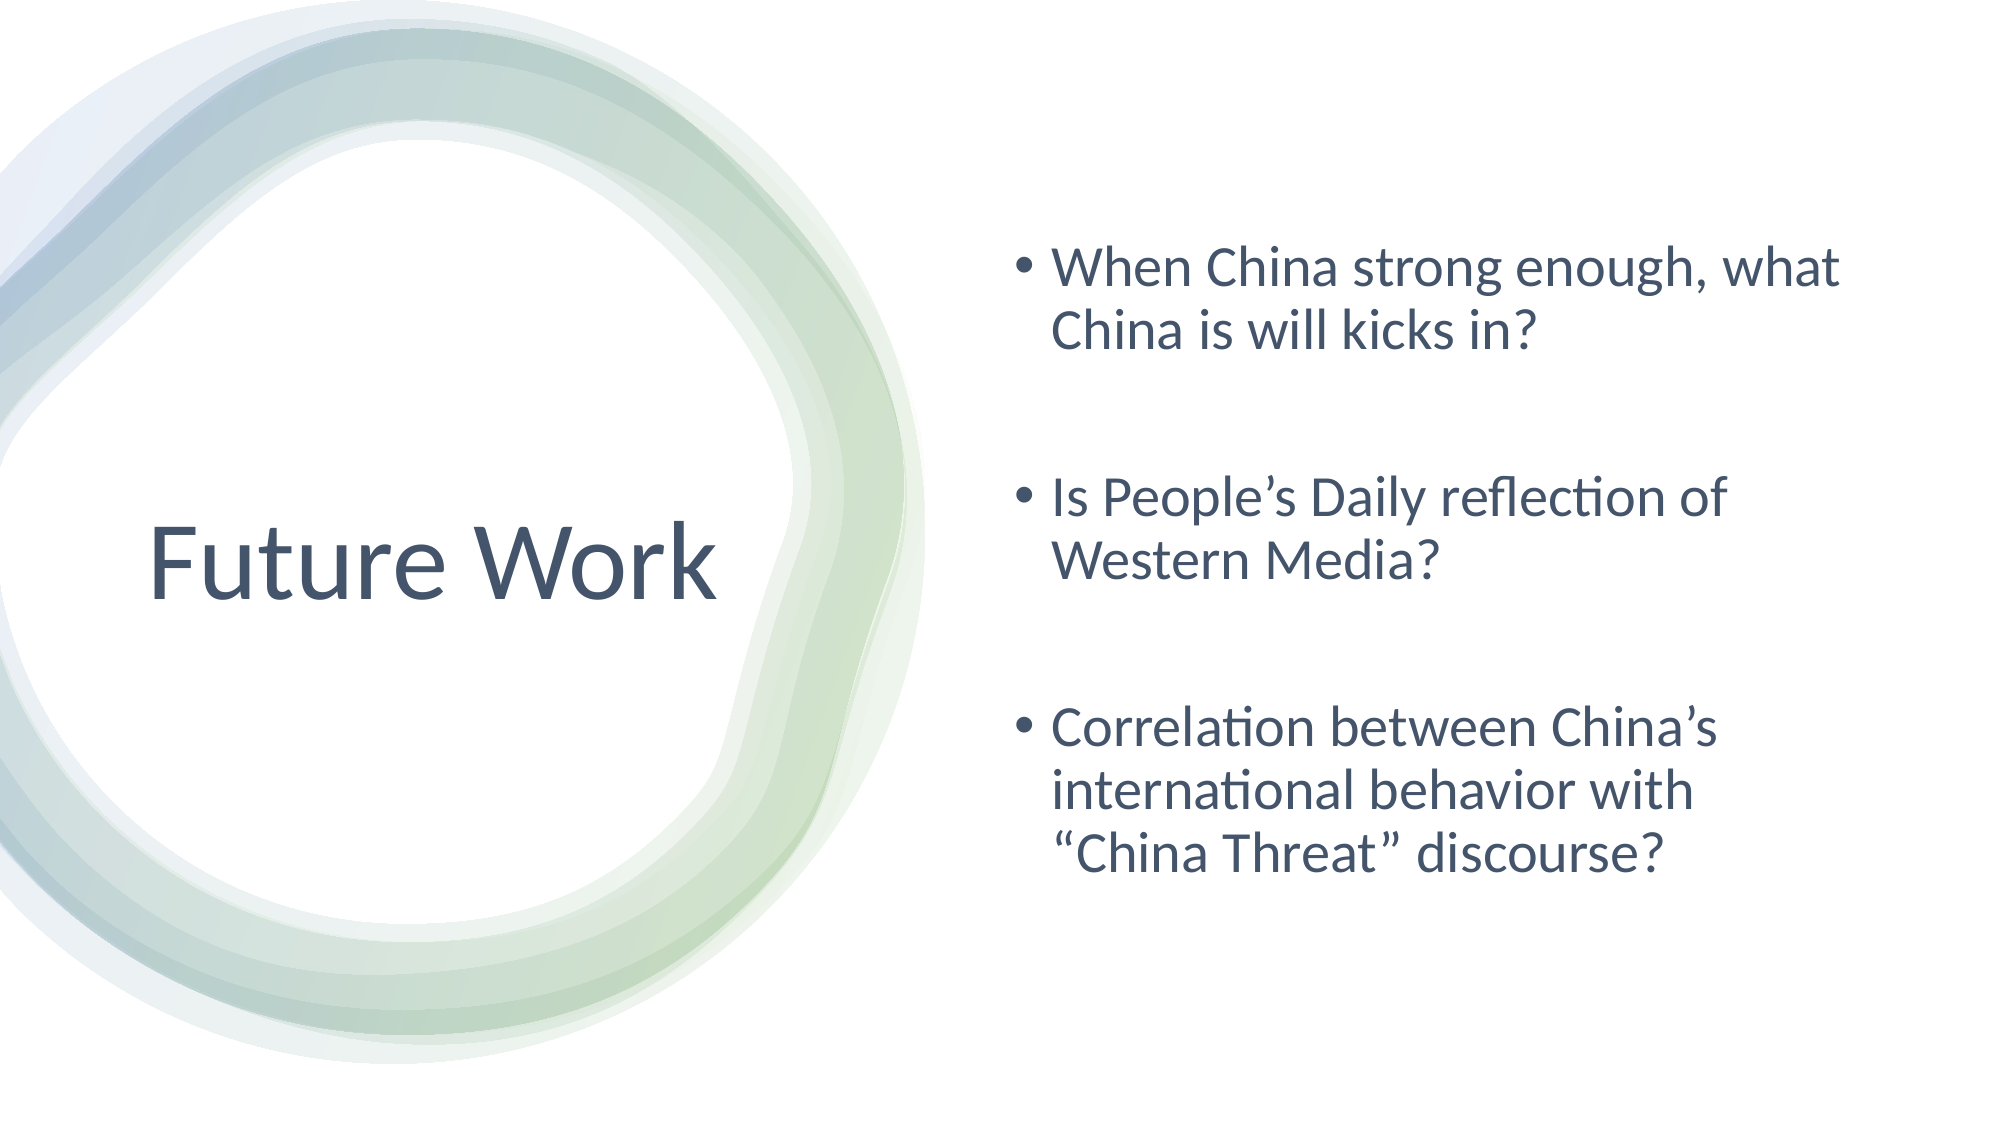

When China strong enough, what China is will kicks in?

Is People’s Daily reflection of Western Media?

Correlation between China’s international behavior with “China Threat” discourse?
# Future Work